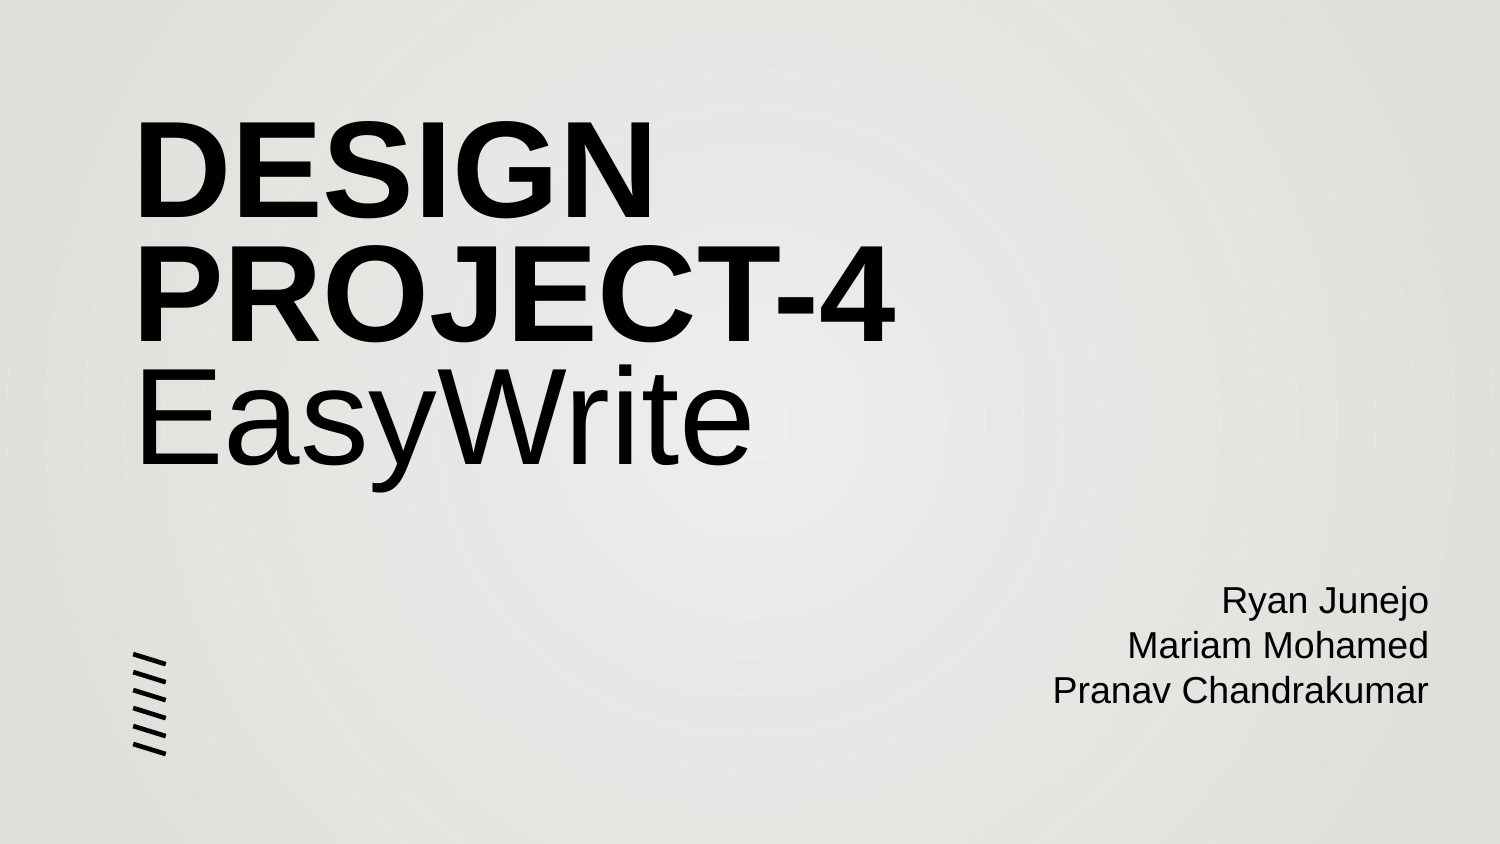

# DESIGN PROJECT-4 EasyWrite
Ryan Junejo
Mariam Mohamed
Pranav Chandrakumar